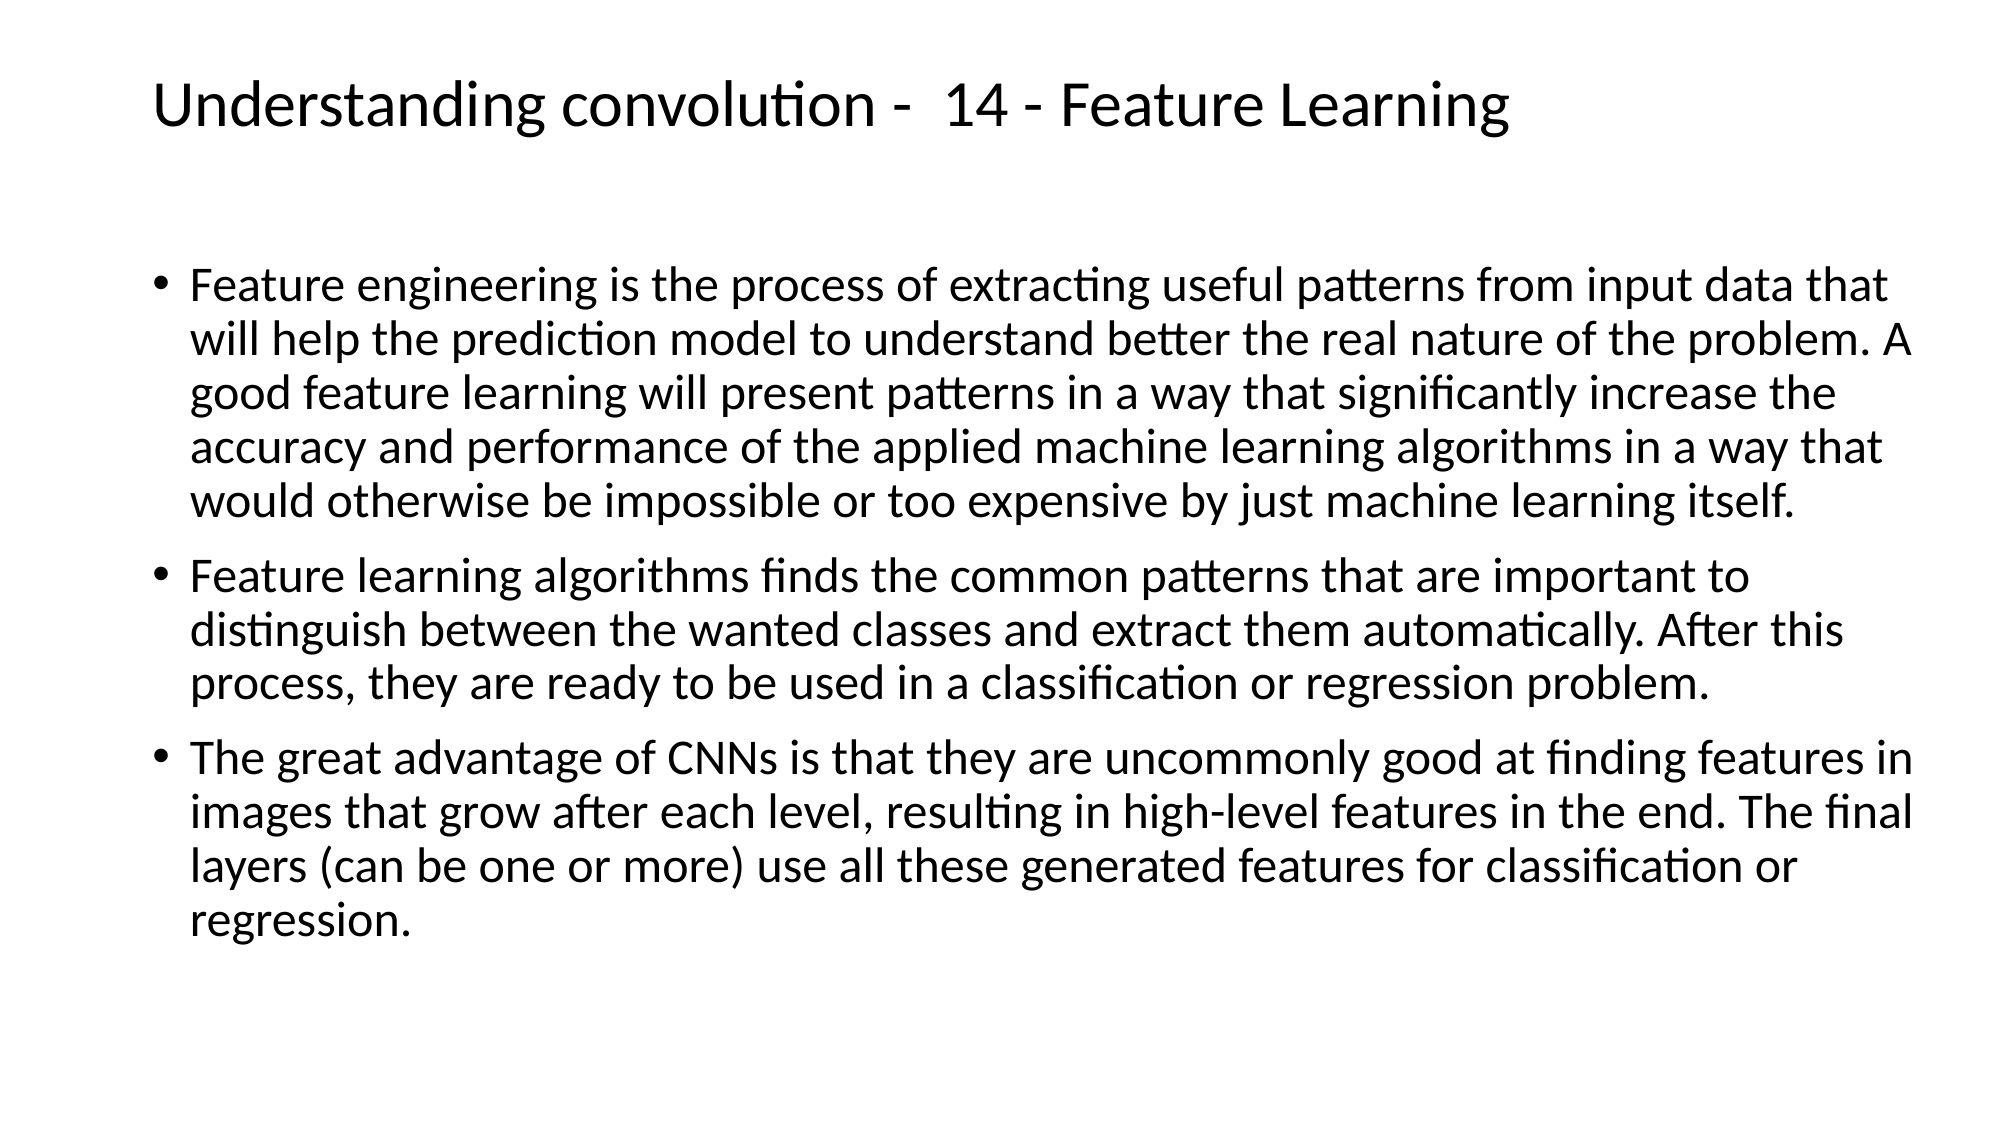

# Understanding convolution -  14 - Feature Learning
Feature engineering is the process of extracting useful patterns from input data that will help the prediction model to understand better the real nature of the problem. A good feature learning will present patterns in a way that significantly increase the accuracy and performance of the applied machine learning algorithms in a way that would otherwise be impossible or too expensive by just machine learning itself.
Feature learning algorithms finds the common patterns that are important to distinguish between the wanted classes and extract them automatically. After this process, they are ready to be used in a classification or regression problem.
The great advantage of CNNs is that they are uncommonly good at finding features in images that grow after each level, resulting in high-level features in the end. The final layers (can be one or more) use all these generated features for classification or regression.